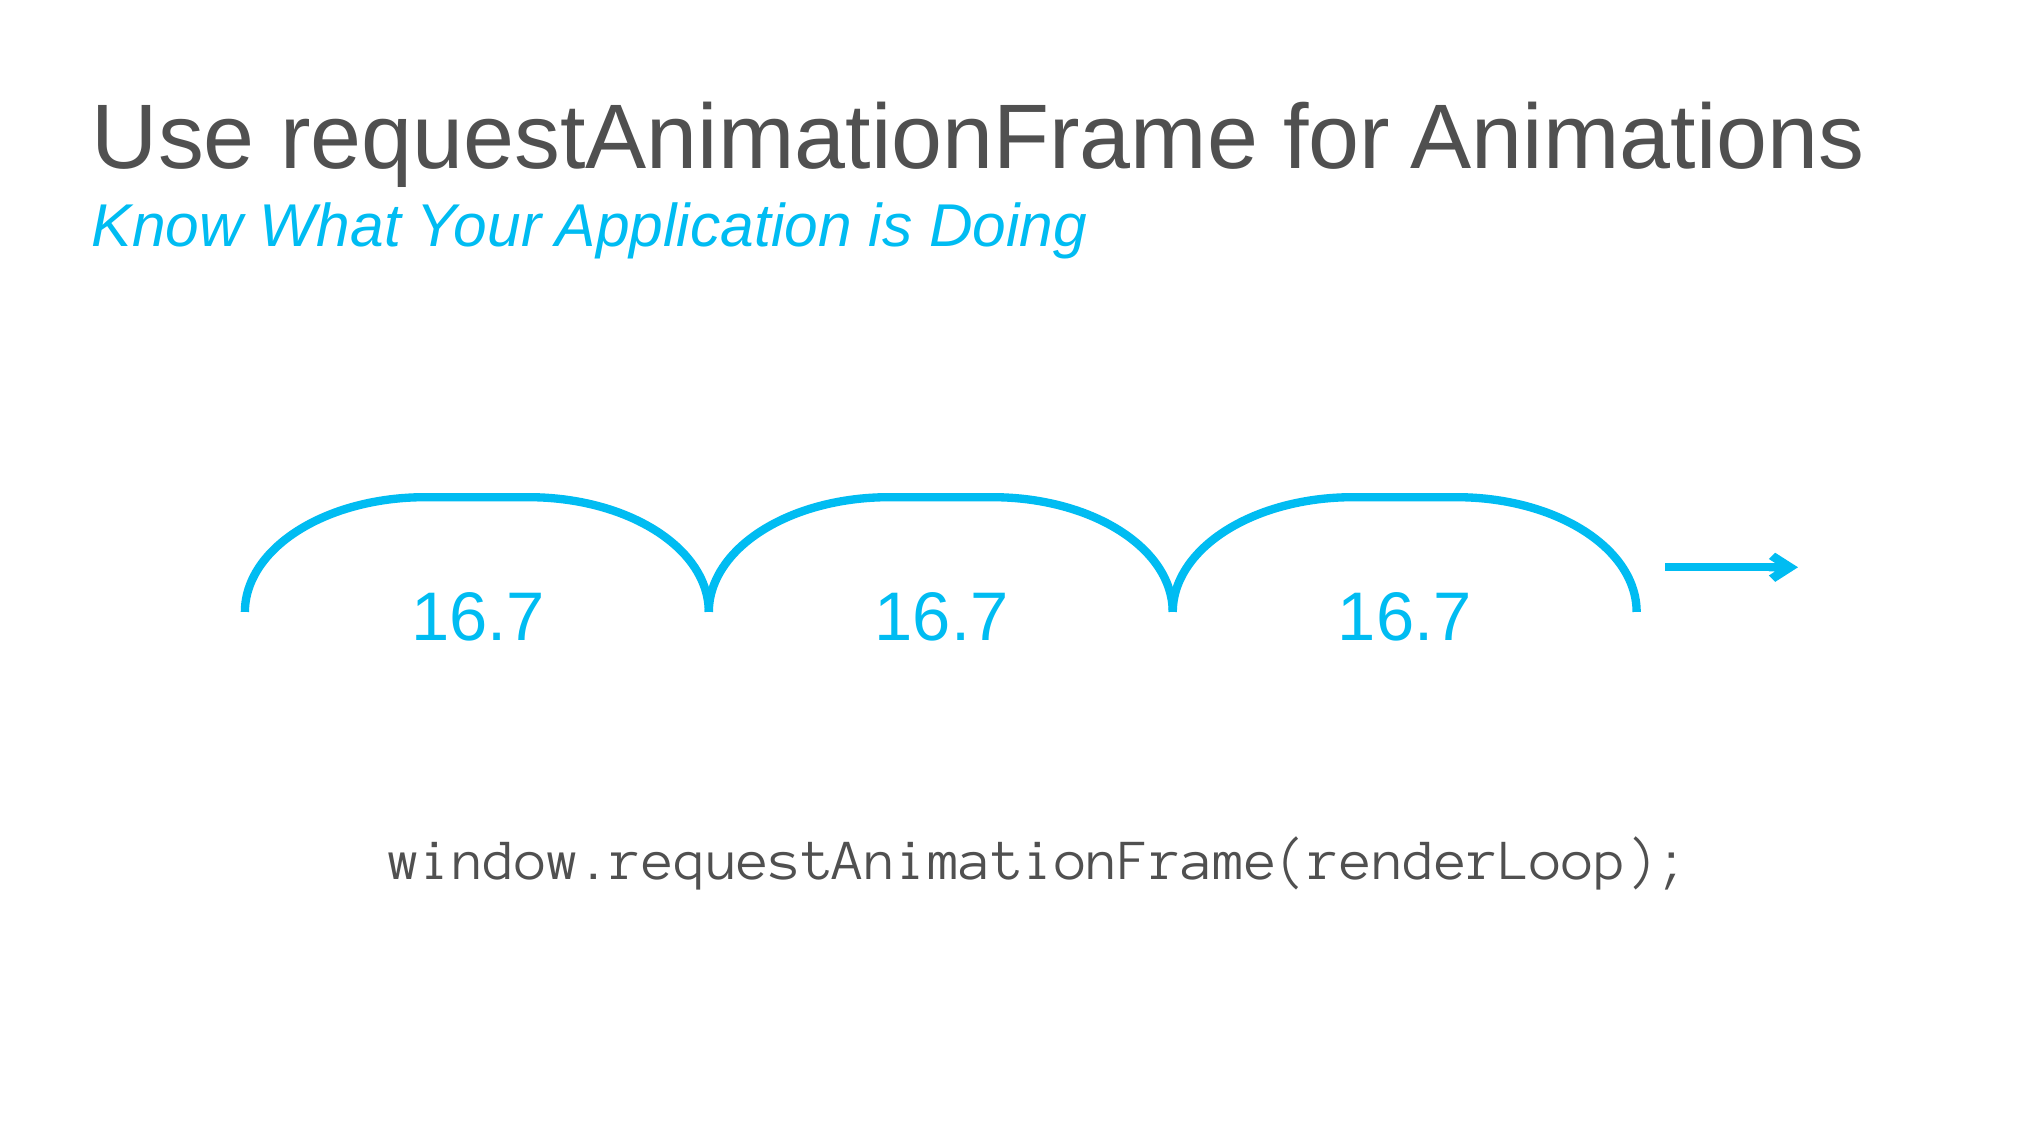

Use requestAnimationFrame for Animations
Know What Your Application is Doing

16.7
16.7
16.7
window.requestAnimationFrame(renderLoop);